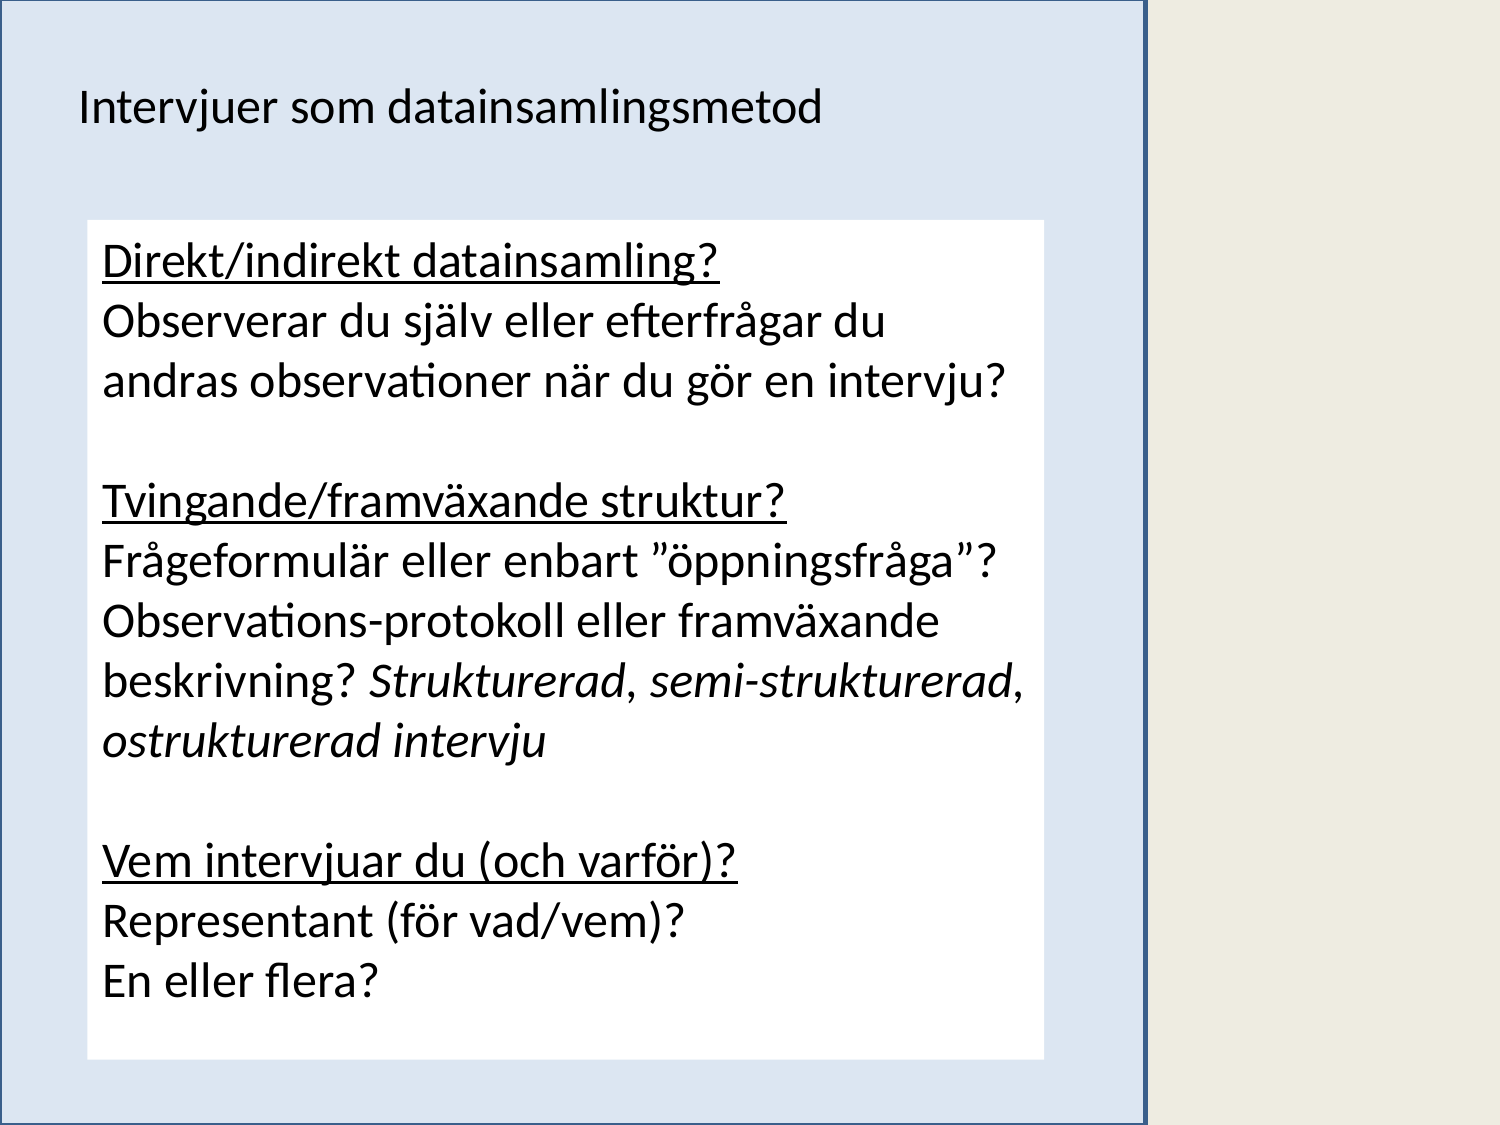

Intervjuer som datainsamlingsmetod
Direkt/indirekt datainsamling?
Observerar du själv eller efterfrågar du andras observationer när du gör en intervju?

Tvingande/framväxande struktur?
Frågeformulär eller enbart ”öppningsfråga”?
Observations-protokoll eller framväxande beskrivning? Strukturerad, semi-strukturerad, ostrukturerad intervju

Vem intervjuar du (och varför)?
Representant (för vad/vem)?
En eller flera?